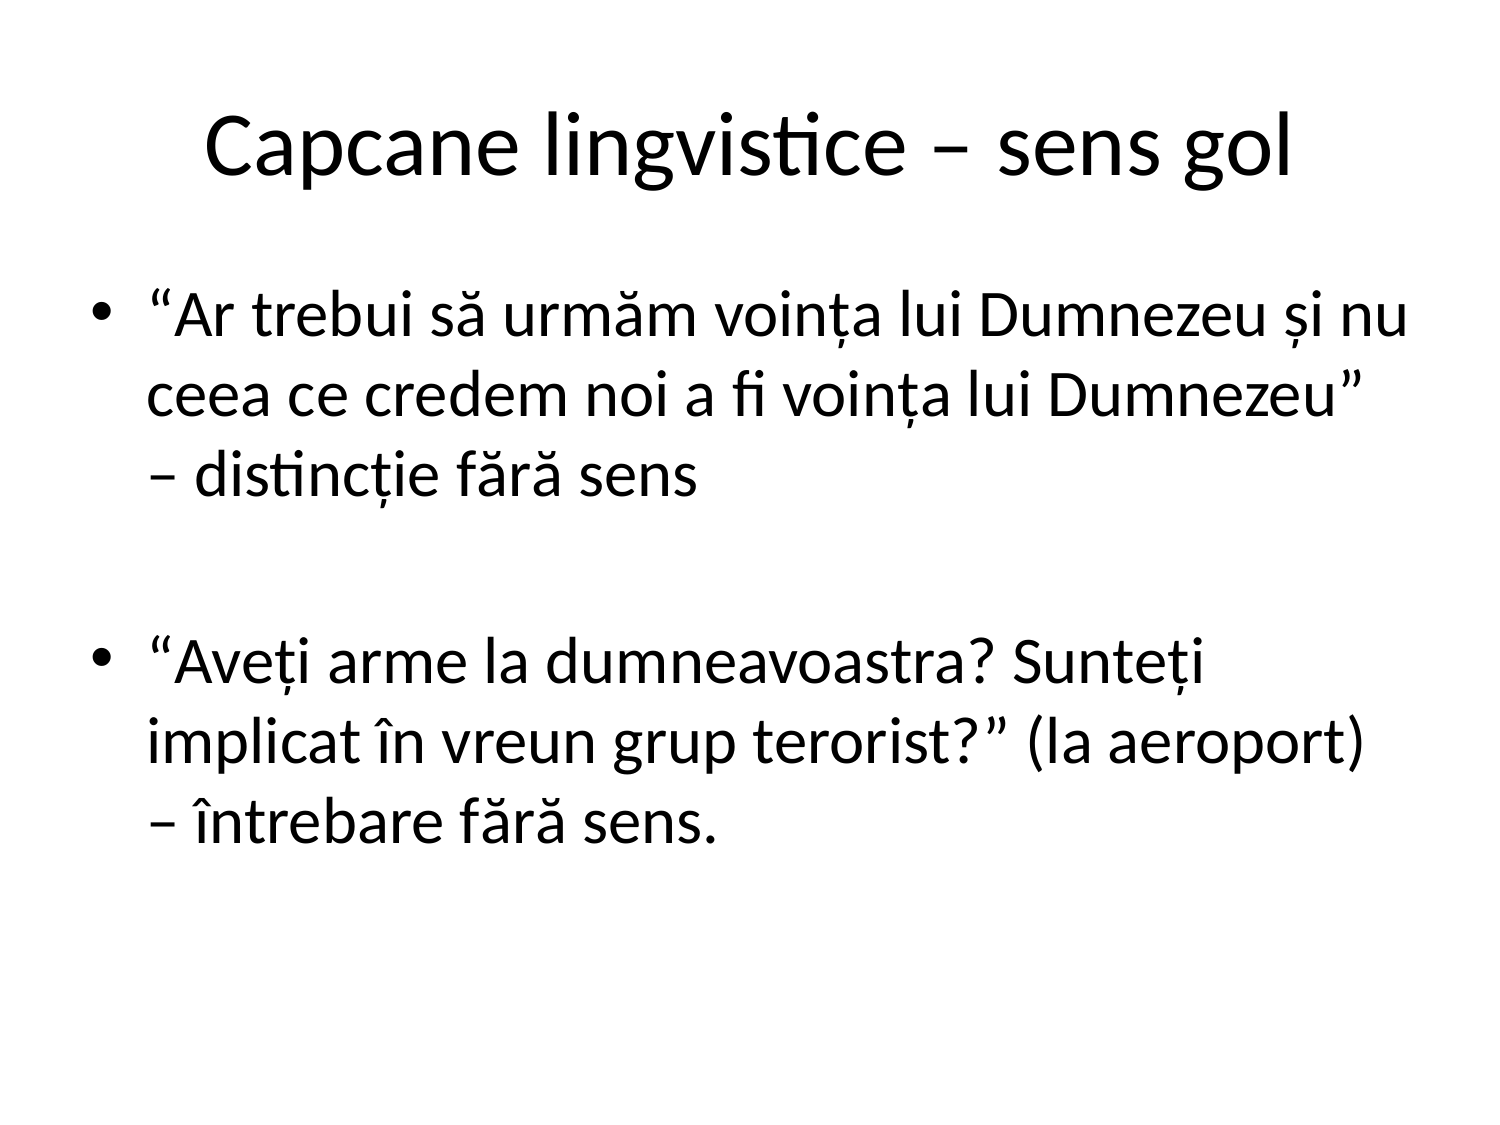

# Capcane lingvistice – sens gol
“Ar trebui să urmăm voința lui Dumnezeu și nu ceea ce credem noi a fi voința lui Dumnezeu” – distincție fără sens

“Aveți arme la dumneavoastra? Sunteți implicat în vreun grup terorist?” (la aeroport) – întrebare fără sens.